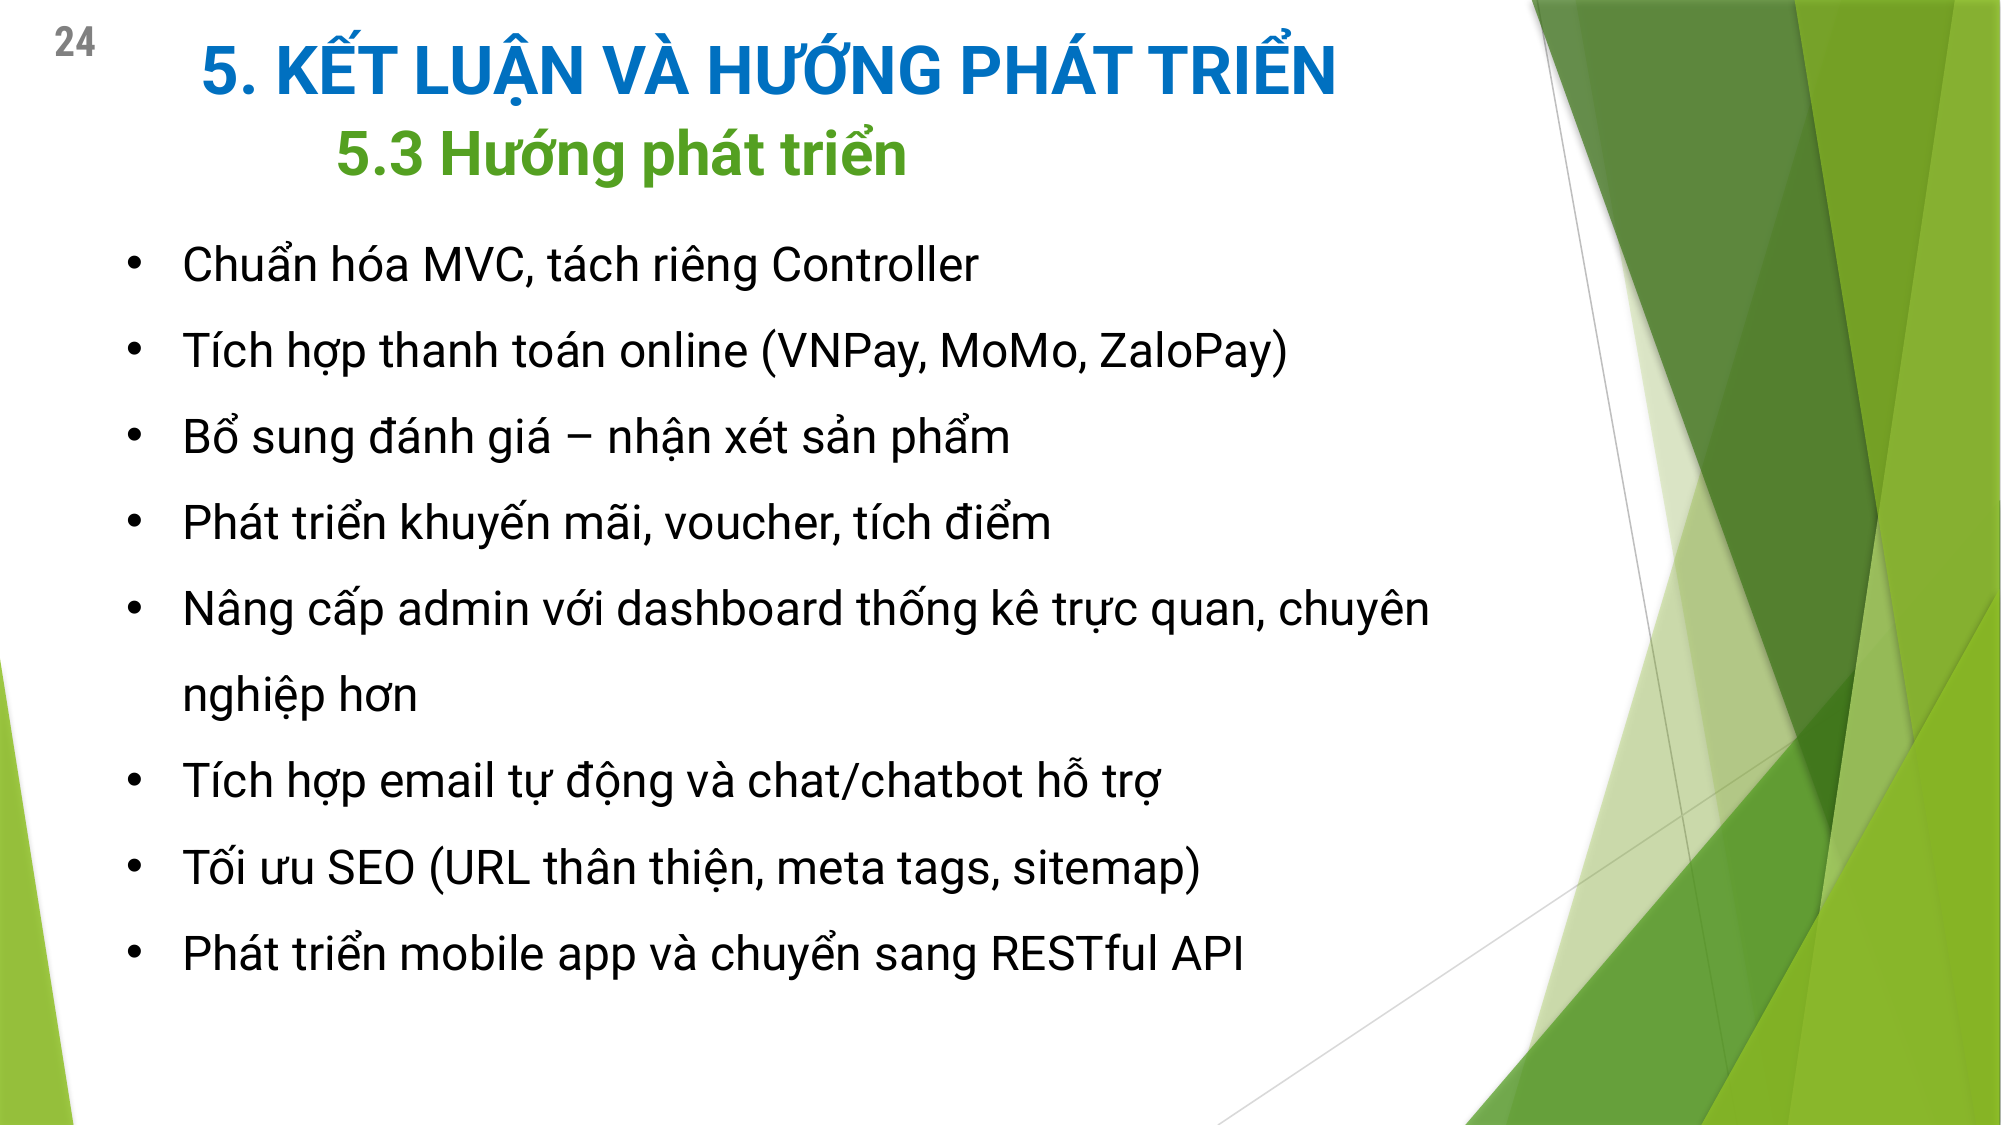

24
# 5. KẾT LUẬN VÀ HƯỚNG PHÁT TRIỂN 5.3 Hướng phát triển
Chuẩn hóa MVC, tách riêng Controller
Tích hợp thanh toán online (VNPay, MoMo, ZaloPay)
Bổ sung đánh giá – nhận xét sản phẩm
Phát triển khuyến mãi, voucher, tích điểm
Nâng cấp admin với dashboard thống kê trực quan, chuyên nghiệp hơn
Tích hợp email tự động và chat/chatbot hỗ trợ
Tối ưu SEO (URL thân thiện, meta tags, sitemap)
Phát triển mobile app và chuyển sang RESTful API